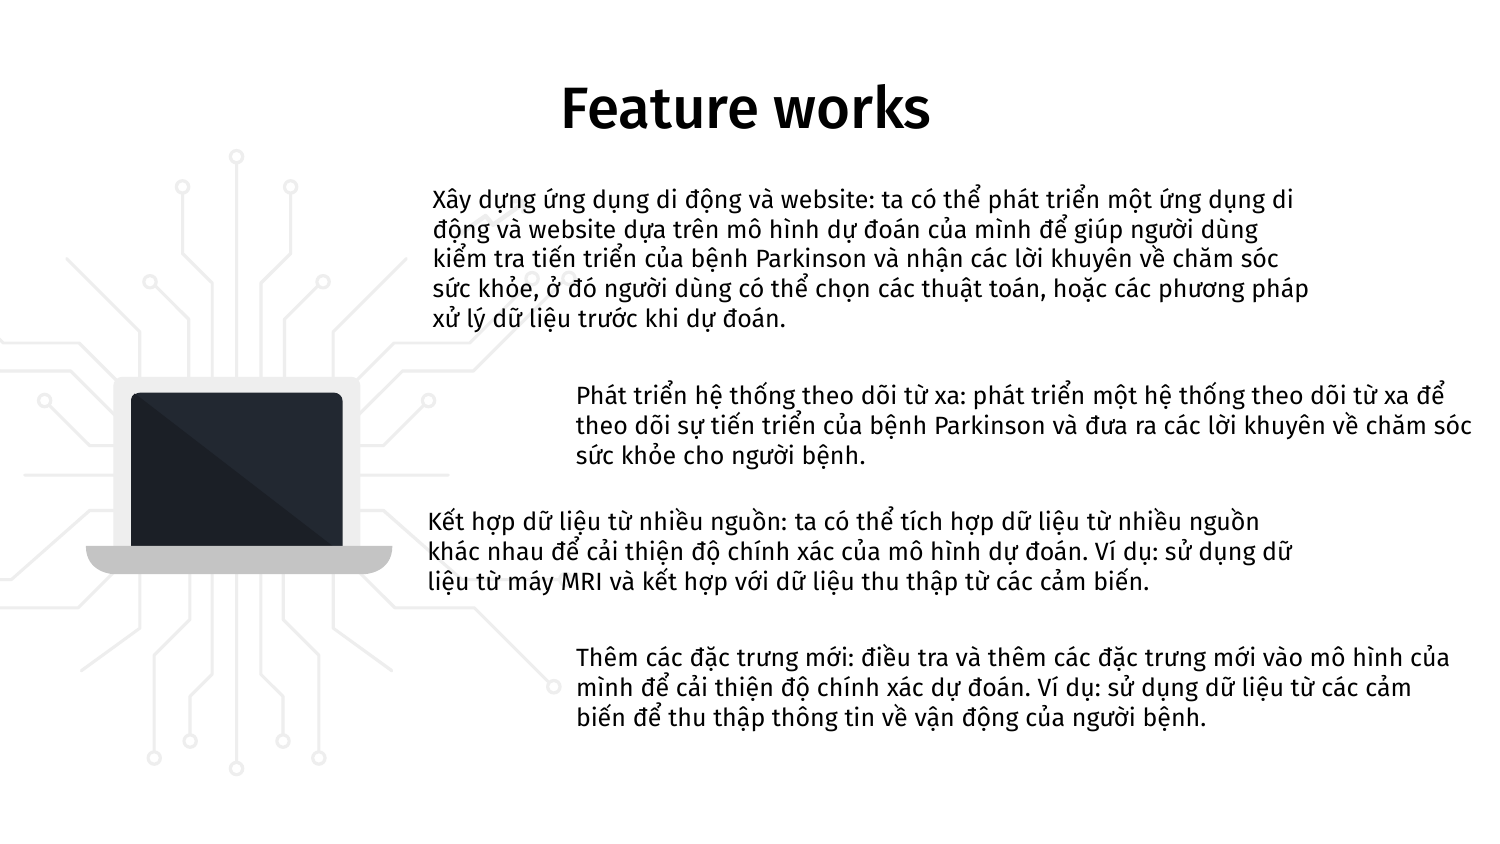

Feature works

Xây dựng ứng dụng di động và website: ta có thể phát triển một ứng dụng di động và website dựa trên mô hình dự đoán của mình để giúp người dùng kiểm tra tiến triển của bệnh Parkinson và nhận các lời khuyên về chăm sóc sức khỏe, ở đó người dùng có thể chọn các thuật toán, hoặc các phương pháp xử lý dữ liệu trước khi dự đoán.
Phát triển hệ thống theo dõi từ xa: phát triển một hệ thống theo dõi từ xa để theo dõi sự tiến triển của bệnh Parkinson và đưa ra các lời khuyên về chăm sóc sức khỏe cho người bệnh.
Kết hợp dữ liệu từ nhiều nguồn: ta có thể tích hợp dữ liệu từ nhiều nguồn khác nhau để cải thiện độ chính xác của mô hình dự đoán. Ví dụ: sử dụng dữ liệu từ máy MRI và kết hợp với dữ liệu thu thập từ các cảm biến.
Thêm các đặc trưng mới: điều tra và thêm các đặc trưng mới vào mô hình của mình để cải thiện độ chính xác dự đoán. Ví dụ: sử dụng dữ liệu từ các cảm biến để thu thập thông tin về vận động của người bệnh.